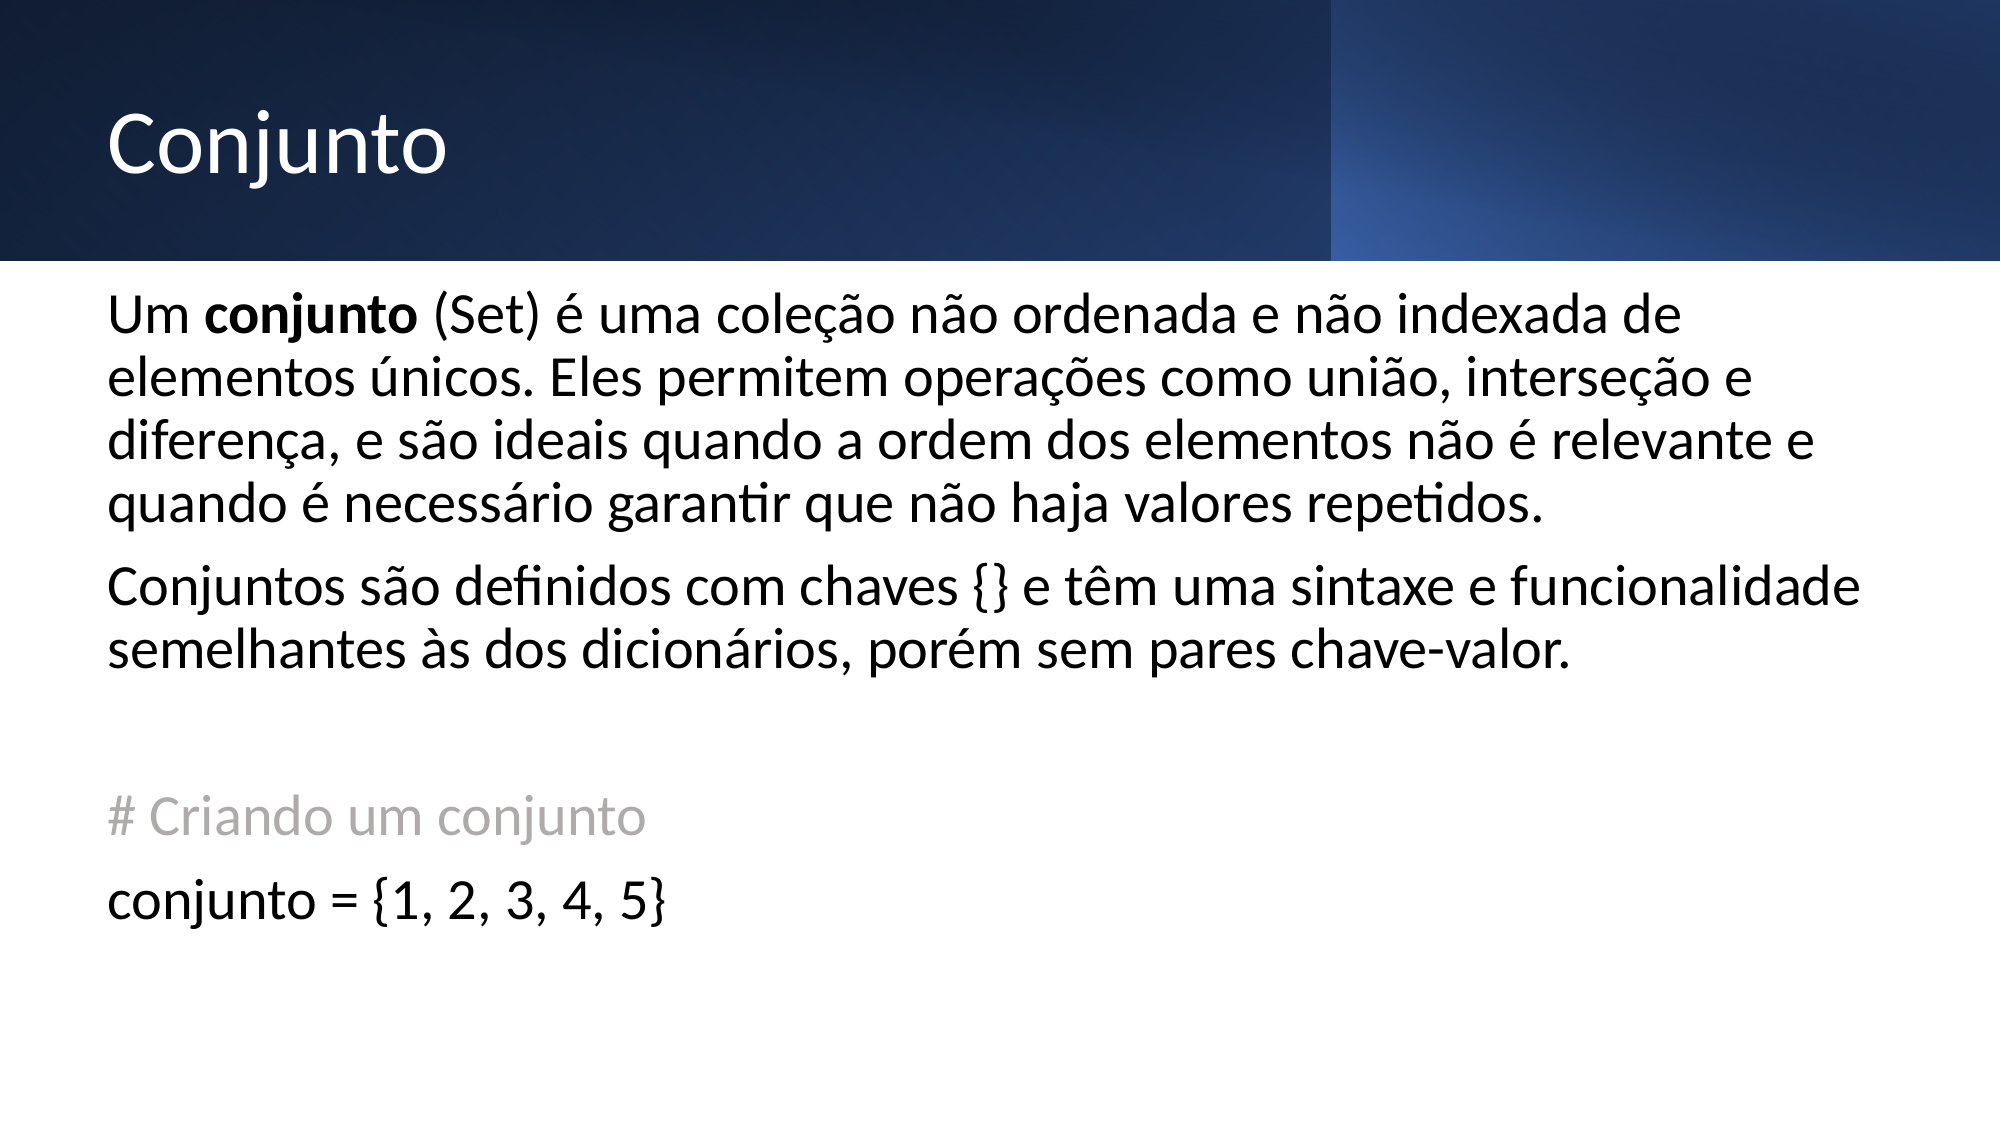

# Conjunto
Um conjunto (Set) é uma coleção não ordenada e não indexada de elementos únicos. Eles permitem operações como união, interseção e diferença, e são ideais quando a ordem dos elementos não é relevante e quando é necessário garantir que não haja valores repetidos.
Conjuntos são definidos com chaves {} e têm uma sintaxe e funcionalidade semelhantes às dos dicionários, porém sem pares chave-valor.

# Criando um conjunto
conjunto = {1, 2, 3, 4, 5}